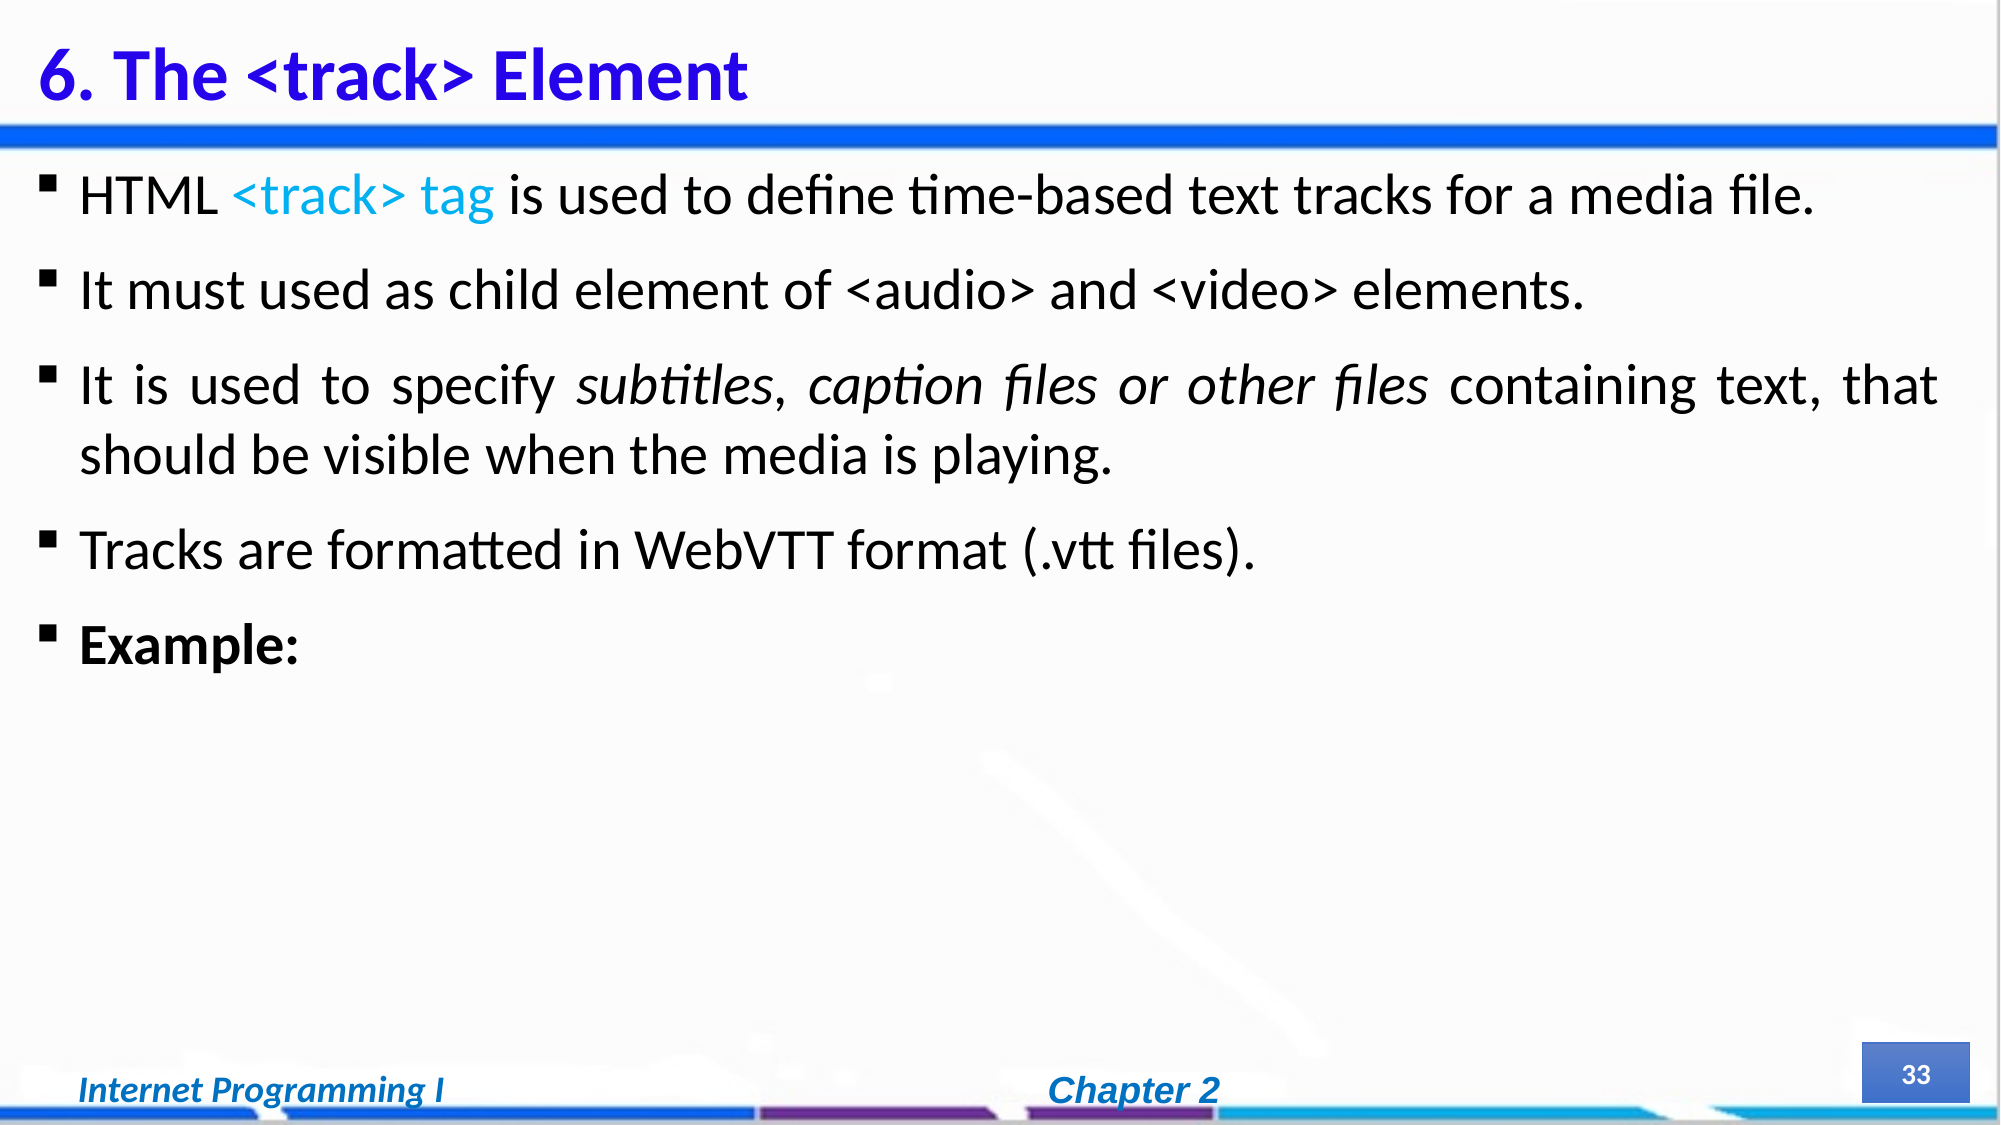

# 6. The <track> Element
HTML <track> tag is used to define time-based text tracks for a media file.
It must used as child element of <audio> and <video> elements.
It is used to specify subtitles, caption files or other files containing text, that should be visible when the media is playing.
Tracks are formatted in WebVTT format (.vtt files).
Example:

33
Internet Programming I
Chapter 2